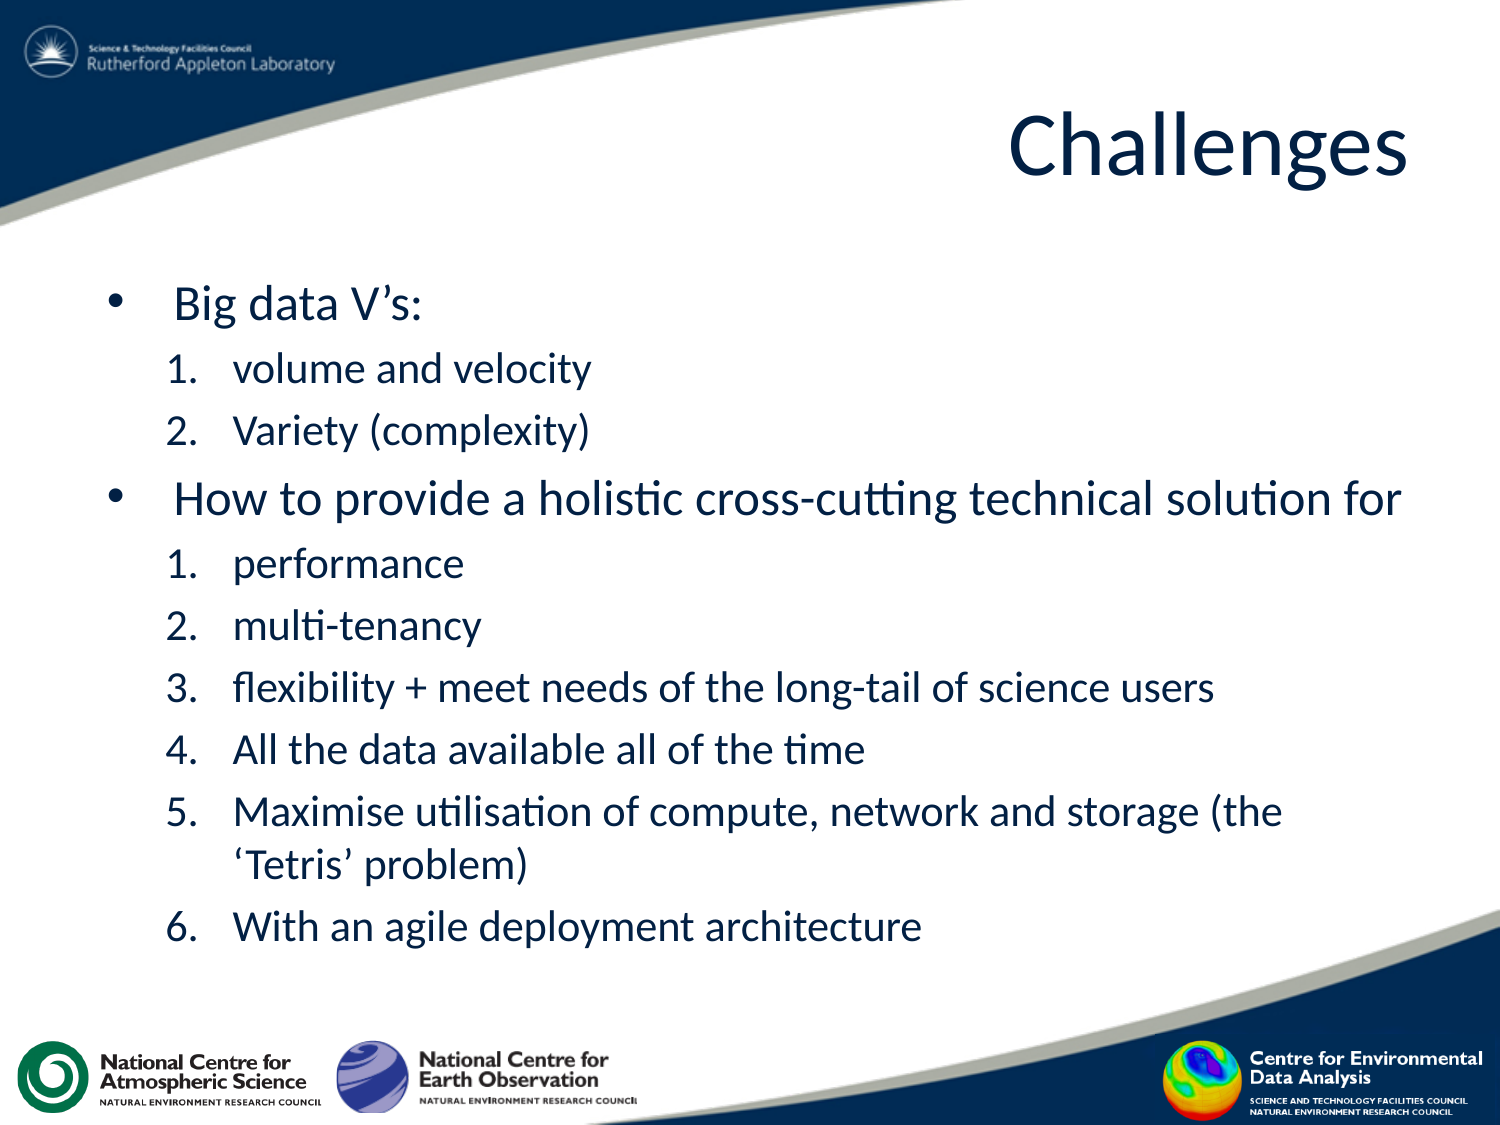

# Challenges
Big data V’s:
volume and velocity
Variety (complexity)
How to provide a holistic cross-cutting technical solution for
performance
multi-tenancy
flexibility + meet needs of the long-tail of science users
All the data available all of the time
Maximise utilisation of compute, network and storage (the ‘Tetris’ problem)
With an agile deployment architecture